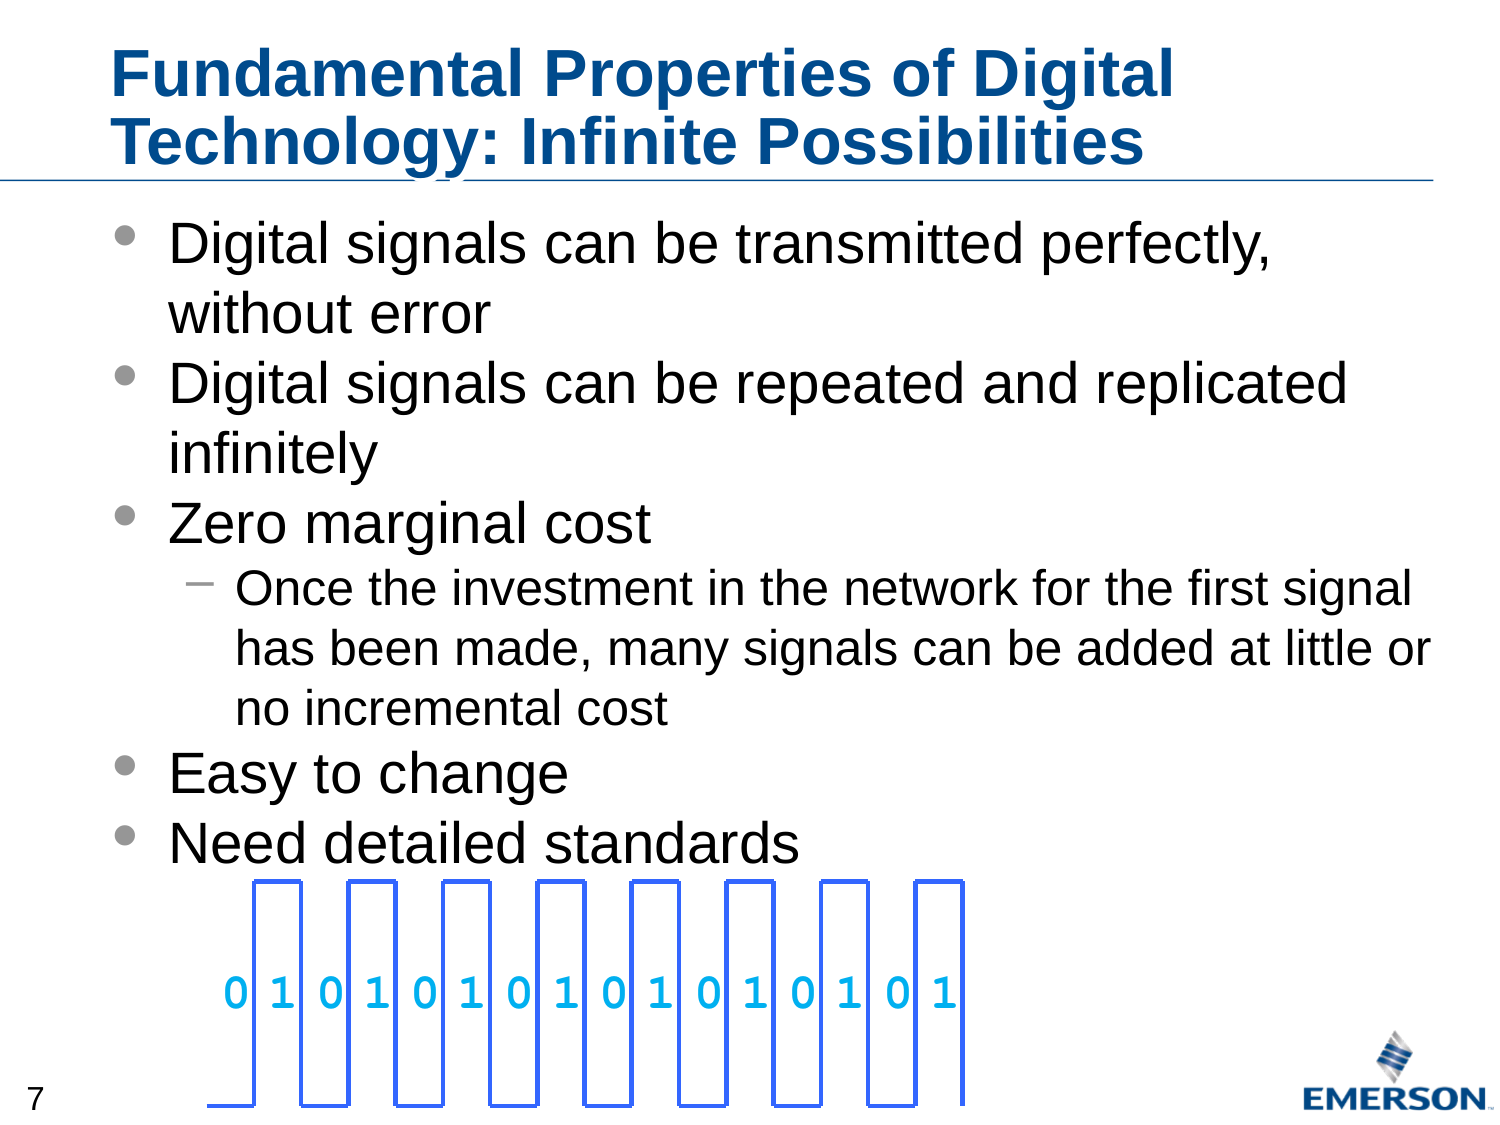

# Fundamental Properties of Digital Technology: Infinite Possibilities
Digital signals can be transmitted perfectly, without error
Digital signals can be repeated and replicated infinitely
Zero marginal cost
Once the investment in the network for the first signal has been made, many signals can be added at little or no incremental cost
Easy to change
Need detailed standards

0
1
0
1
0
1
0
1
0
1
0
1
0
1
0
1